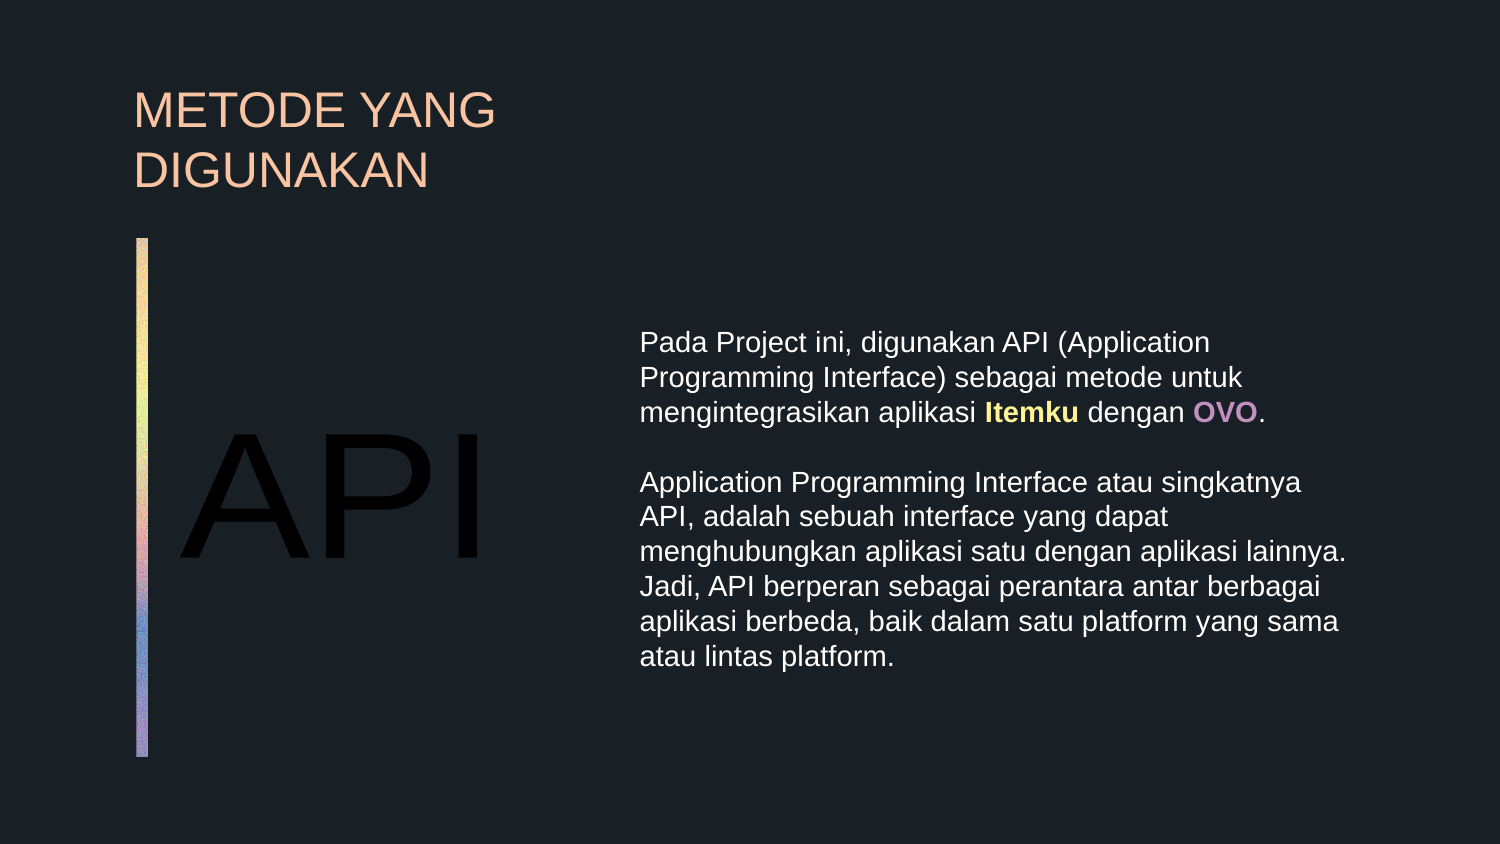

# METODE YANG DIGUNAKAN
Pada Project ini, digunakan API (Application Programming Interface) sebagai metode untuk mengintegrasikan aplikasi Itemku dengan OVO.

Application Programming Interface atau singkatnya API, adalah sebuah interface yang dapat menghubungkan aplikasi satu dengan aplikasi lainnya. Jadi, API berperan sebagai perantara antar berbagai aplikasi berbeda, baik dalam satu platform yang sama atau lintas platform.
API